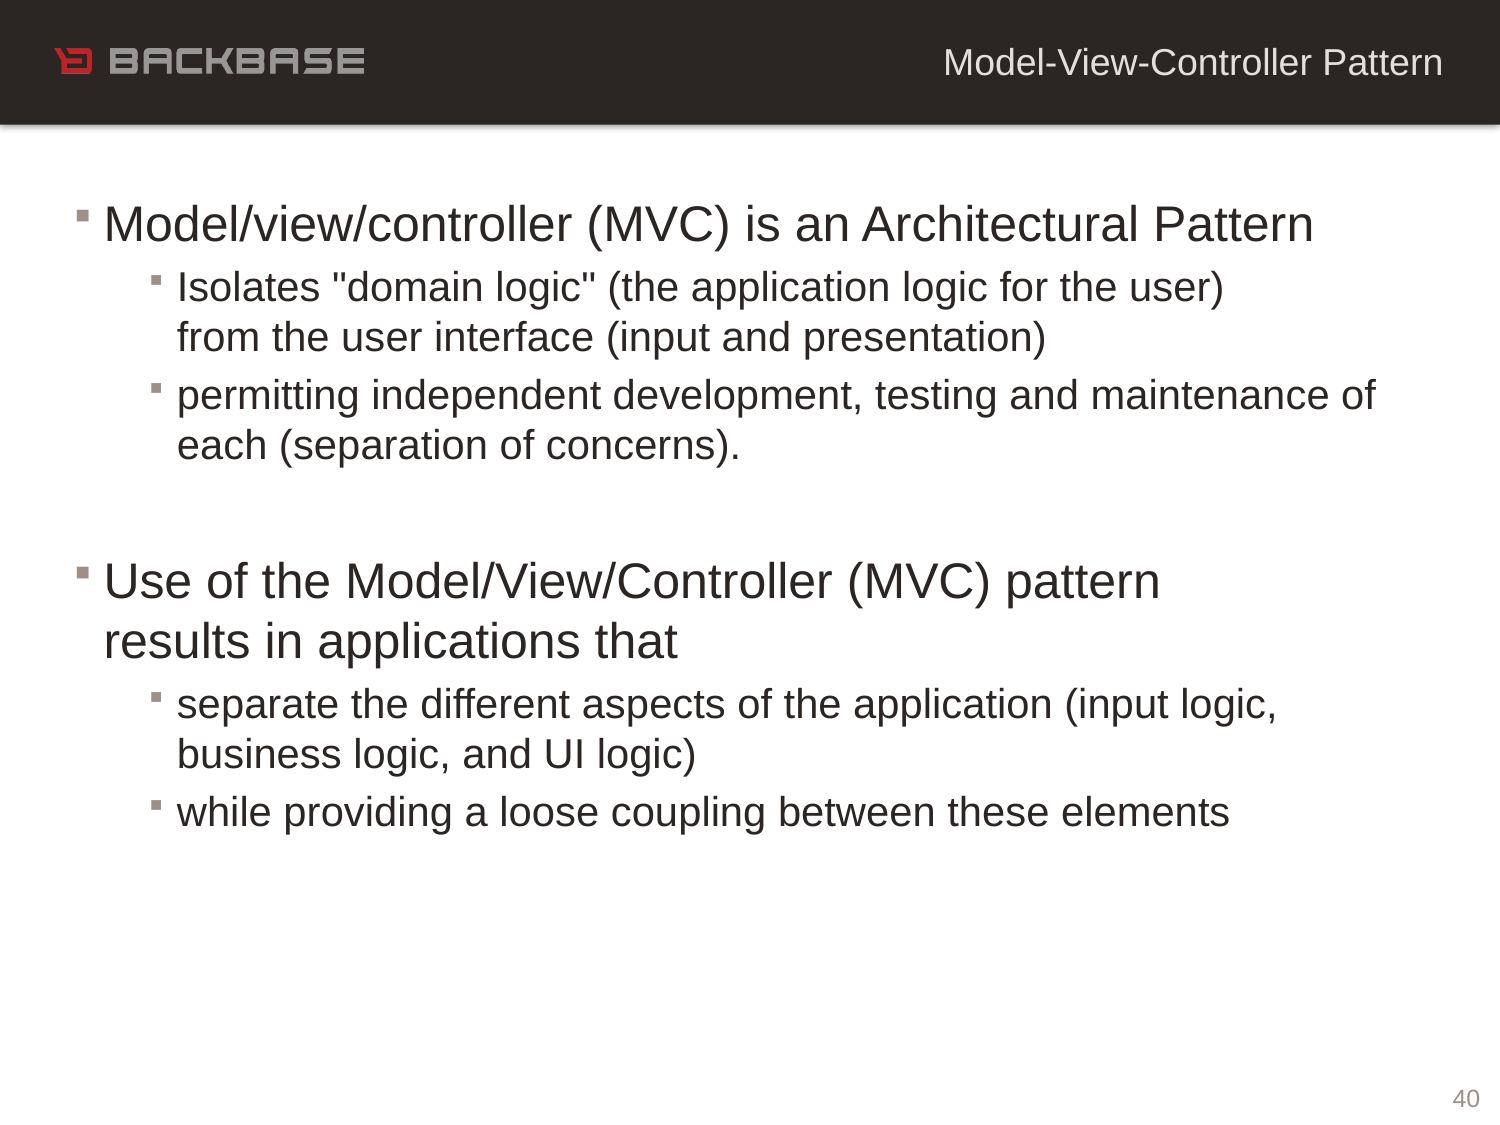

Model-View-Controller Pattern
Model/view/controller (MVC) is an Architectural Pattern
Isolates "domain logic" (the application logic for the user)
from the user interface (input and presentation)
permitting independent development, testing and maintenance of each (separation of concerns).

Use of the Model/View/Controller (MVC) pattern
results in applications that
separate the different aspects of the application (input logic, business logic, and UI logic)
while providing a loose coupling between these elements

40